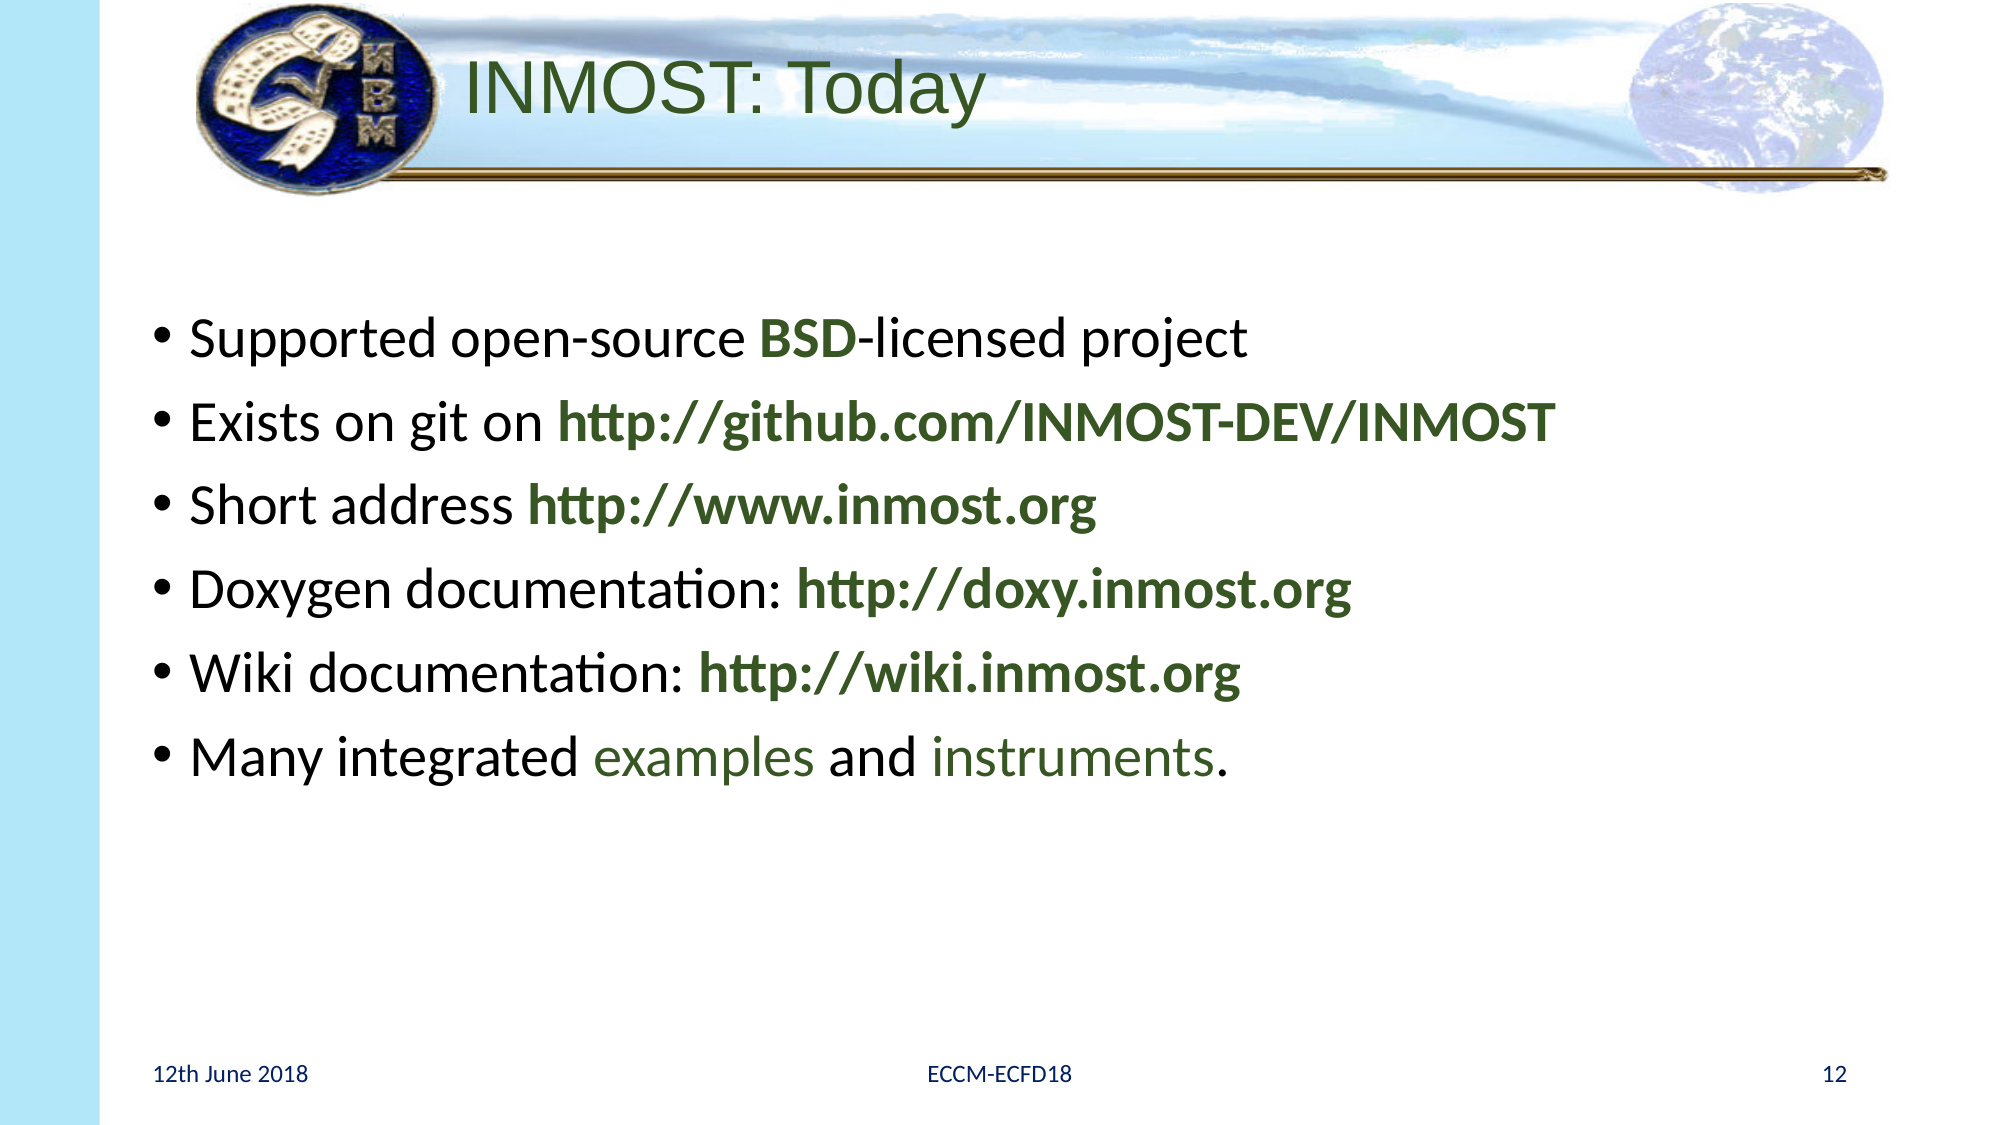

# INMOST: Today
Supported open-source BSD-licensed project
Exists on git on http://github.com/INMOST-DEV/INMOST
Short address http://www.inmost.org
Doxygen documentation: http://doxy.inmost.org
Wiki documentation: http://wiki.inmost.org
Many integrated examples and instruments.
12th June 2018
ECCM-ECFD18
12